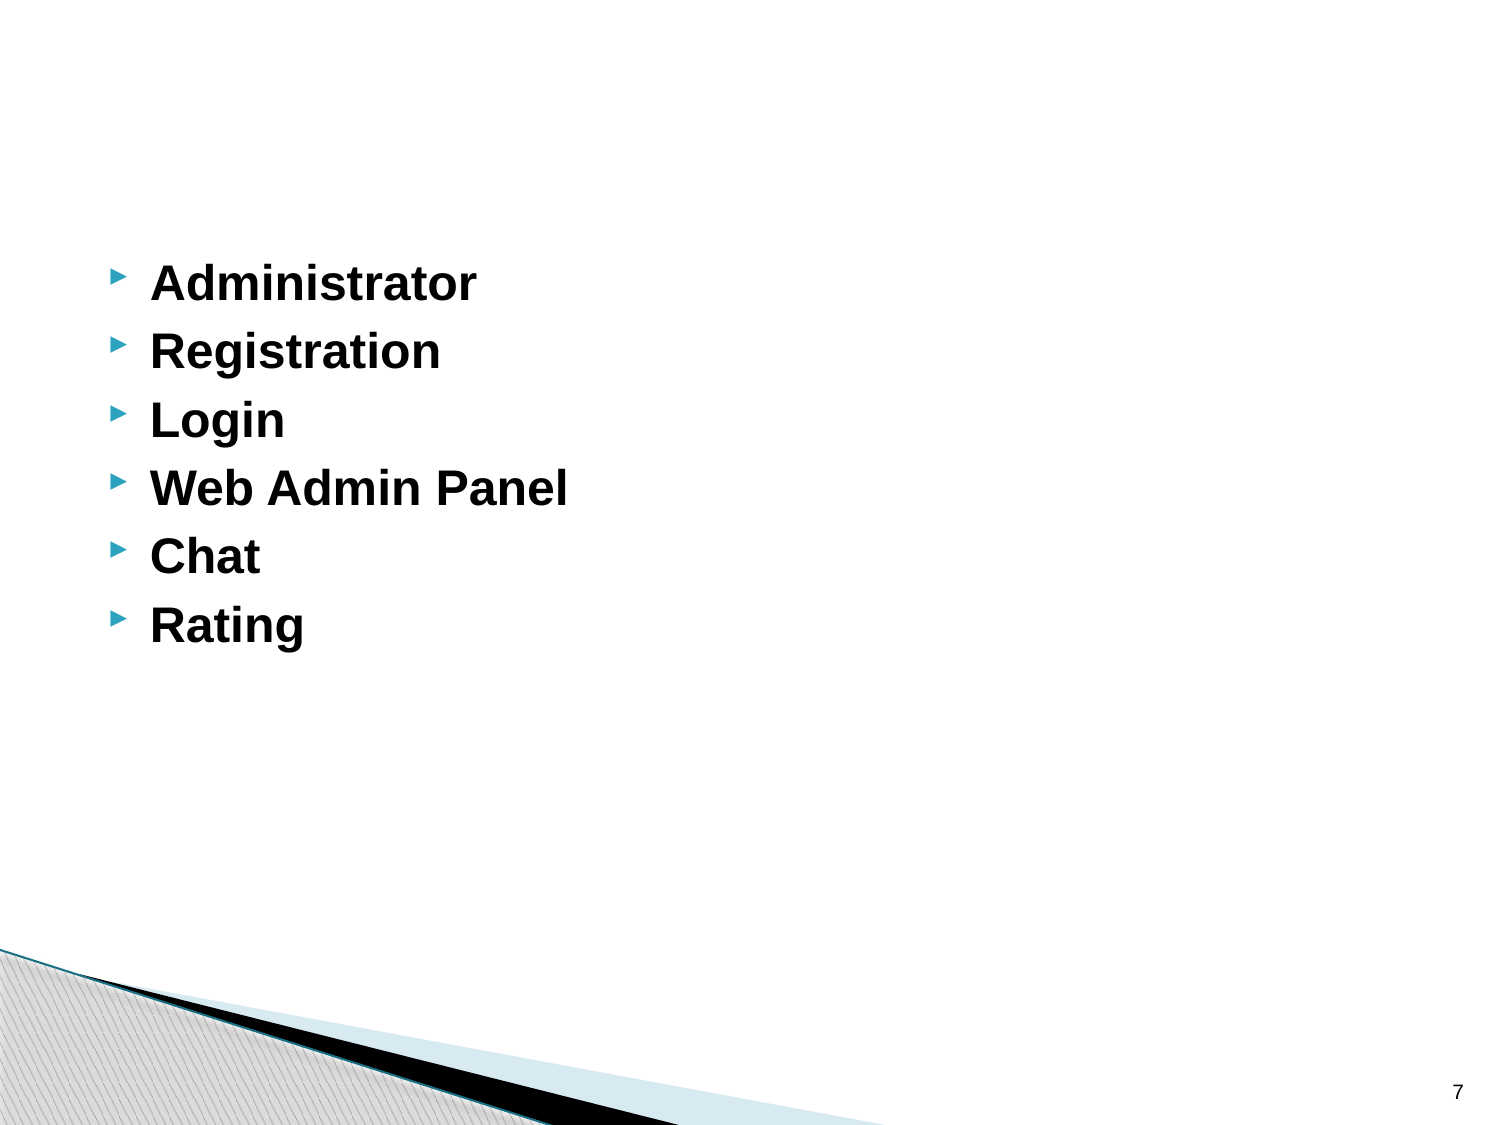

#
Administrator
Registration
Login
Web Admin Panel
Chat
Rating

7